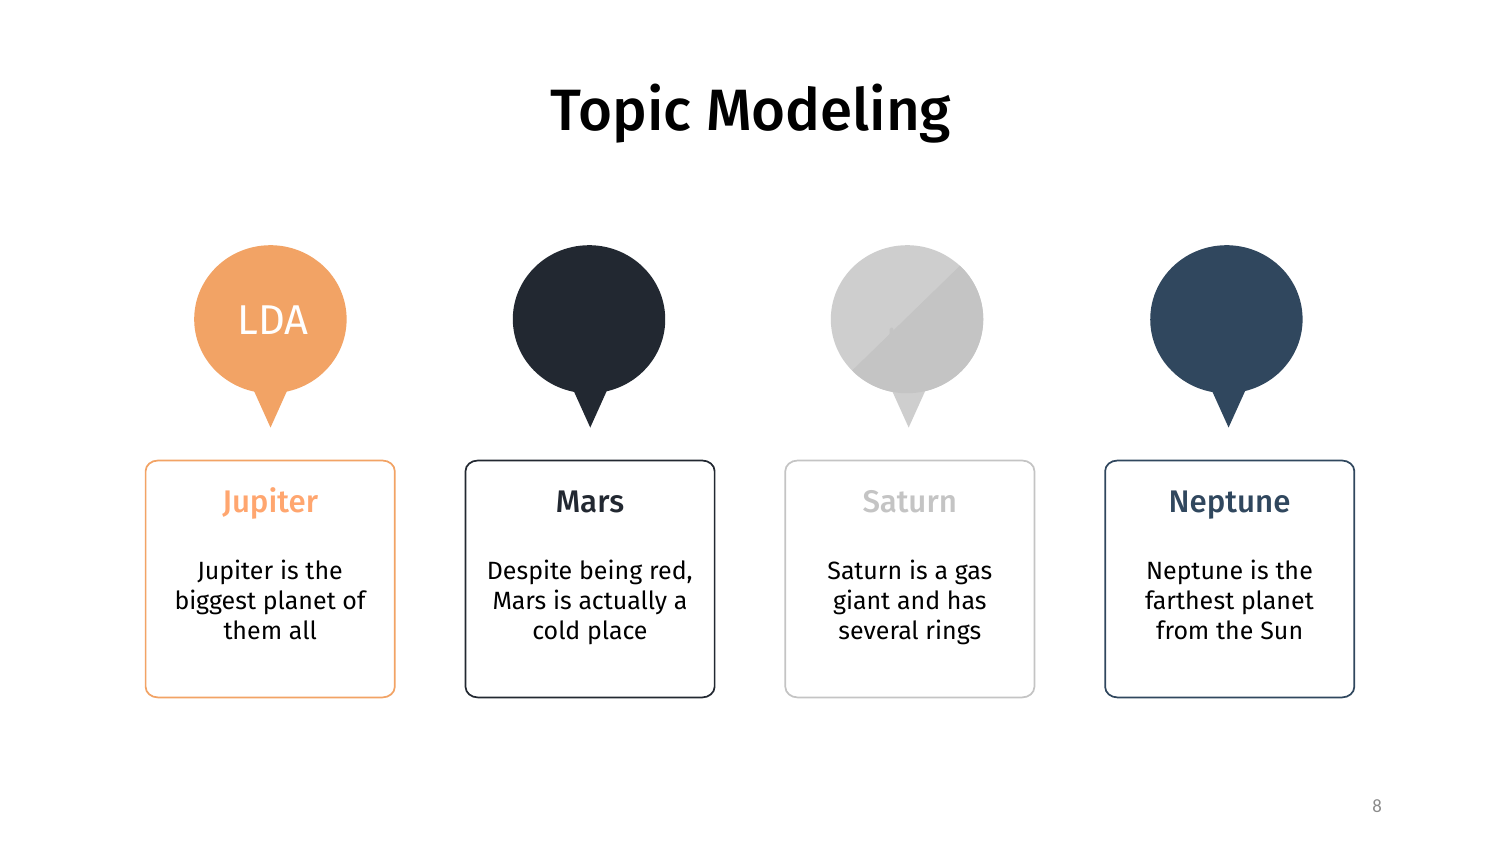

Topic Modeling

LDA

Jupiter
Mars
Saturn
Neptune
Jupiter is the biggest planet of them all
Despite being red, Mars is actually a cold place
Saturn is a gas giant and has several rings
Neptune is the farthest planet from the Sun
8